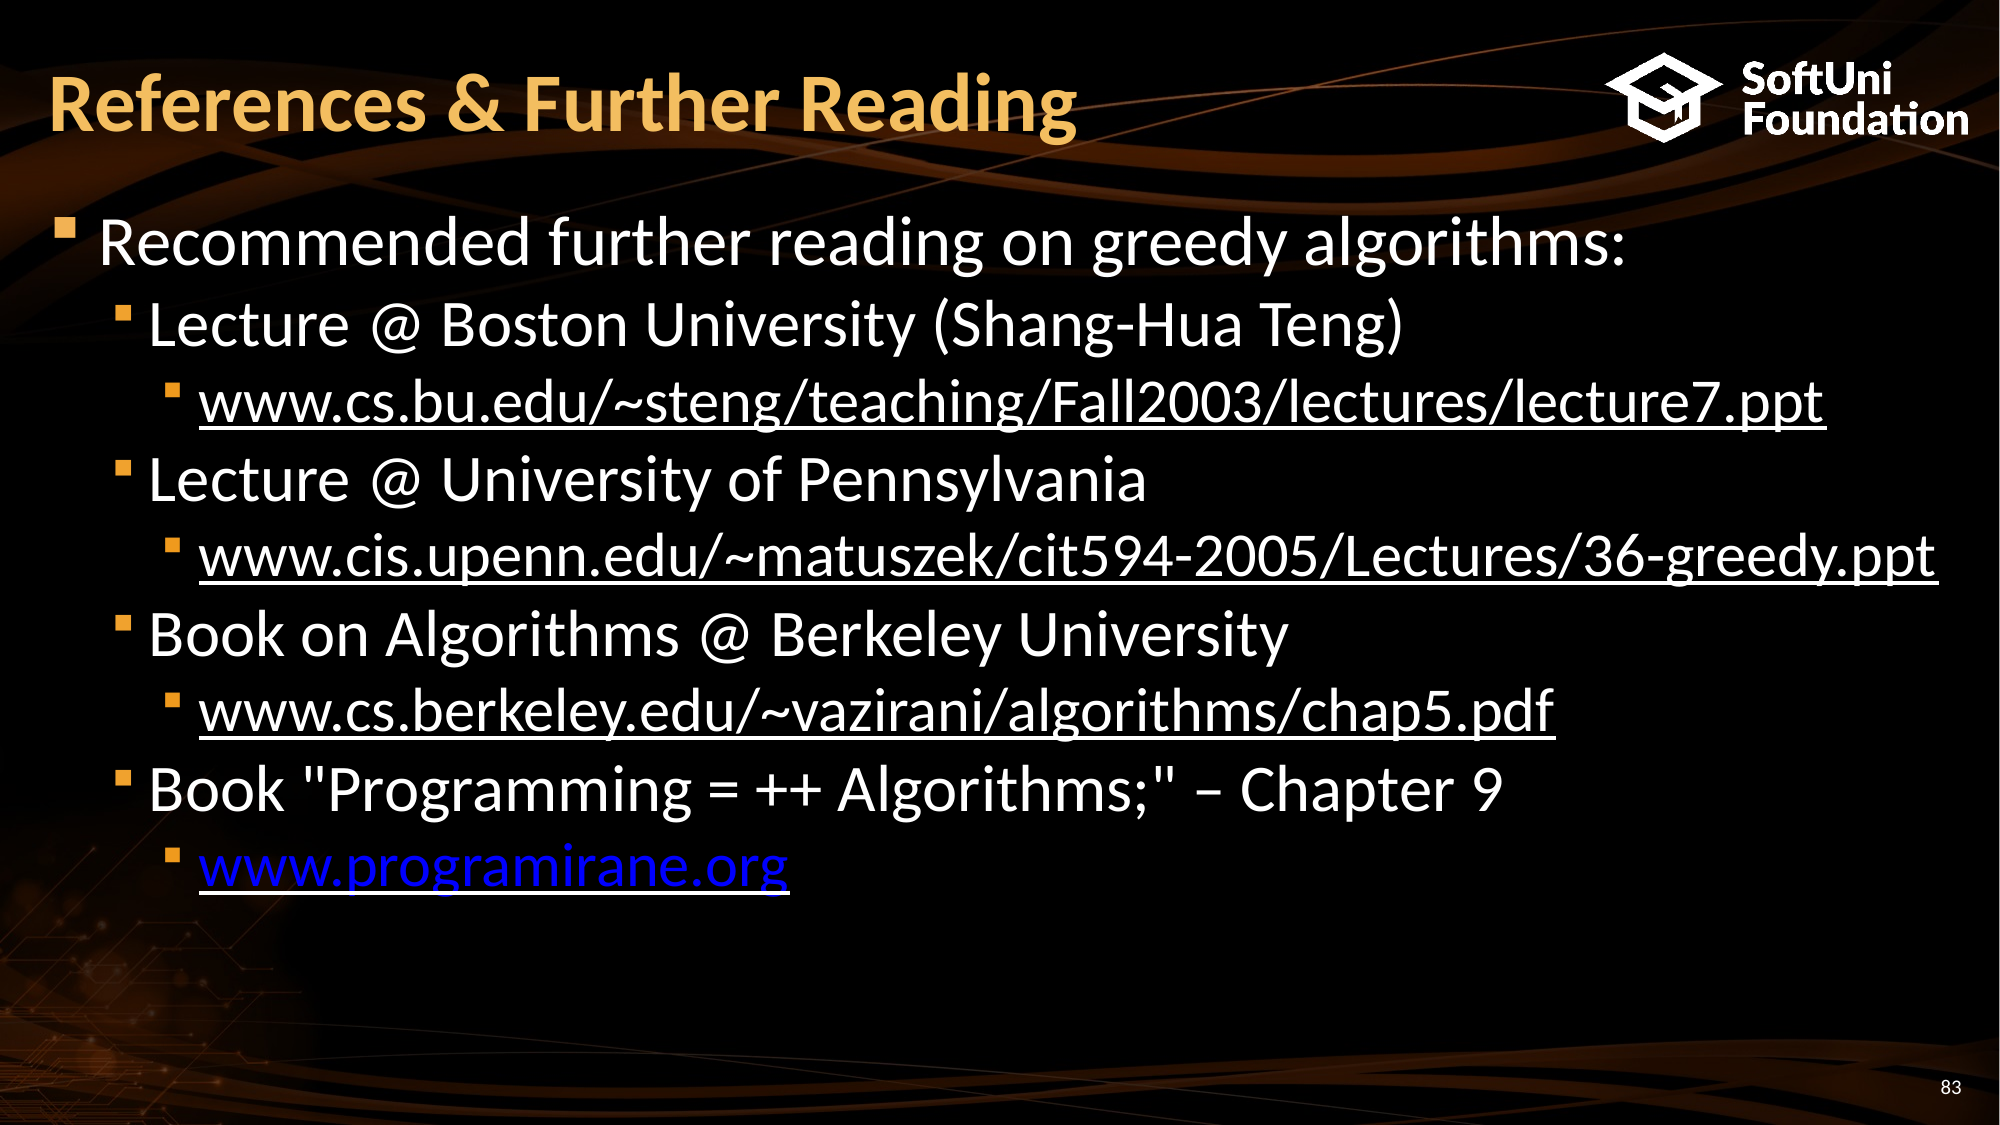

References & Further Reading
Recommended further reading on greedy algorithms:
Lecture @ Boston University (Shang-Hua Teng)
www.cs.bu.edu/~steng/teaching/Fall2003/lectures/lecture7.ppt
Lecture @ University of Pennsylvania
www.cis.upenn.edu/~matuszek/cit594-2005/Lectures/36-greedy.ppt
Book on Algorithms @ Berkeley University
www.cs.berkeley.edu/~vazirani/algorithms/chap5.pdf
Book "Programming = ++ Algorithms;" – Chapter 9
www.programirane.org
83